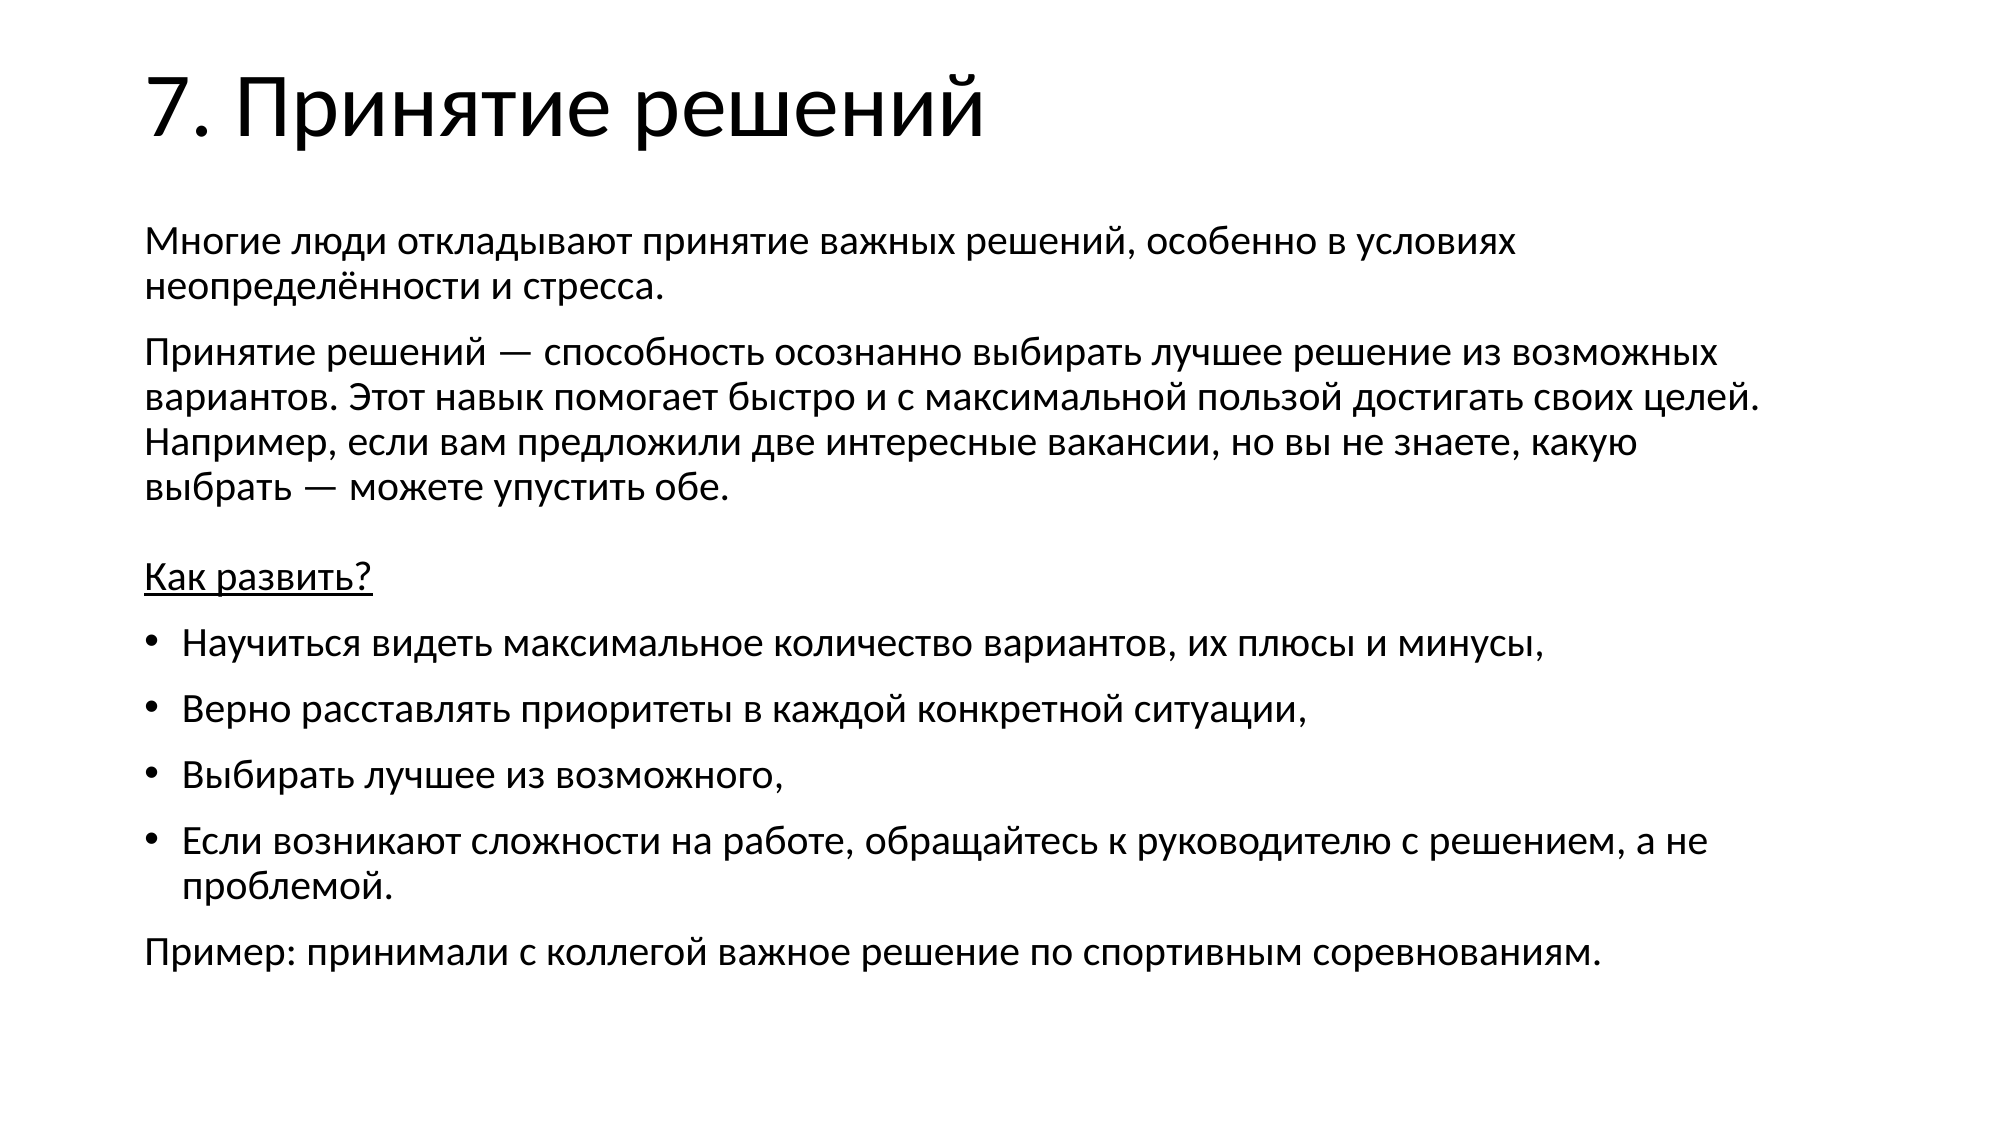

# 7. Принятие решений
Многие люди откладывают принятие важных решений, особенно в условиях неопределённости и стресса.
Принятие решений — способность осознанно выбирать лучшее решение из возможных вариантов. Этот навык помогает быстро и с максимальной пользой достигать своих целей. Например, если вам предложили две интересные вакансии, но вы не знаете, какую выбрать — можете упустить обе.
Как развить?
Научиться видеть максимальное количество вариантов, их плюсы и минусы,
Верно расставлять приоритеты в каждой конкретной ситуации,
Выбирать лучшее из возможного,
Если возникают сложности на работе, обращайтесь к руководителю с решением, а не проблемой.
Пример: принимали с коллегой важное решение по спортивным соревнованиям.